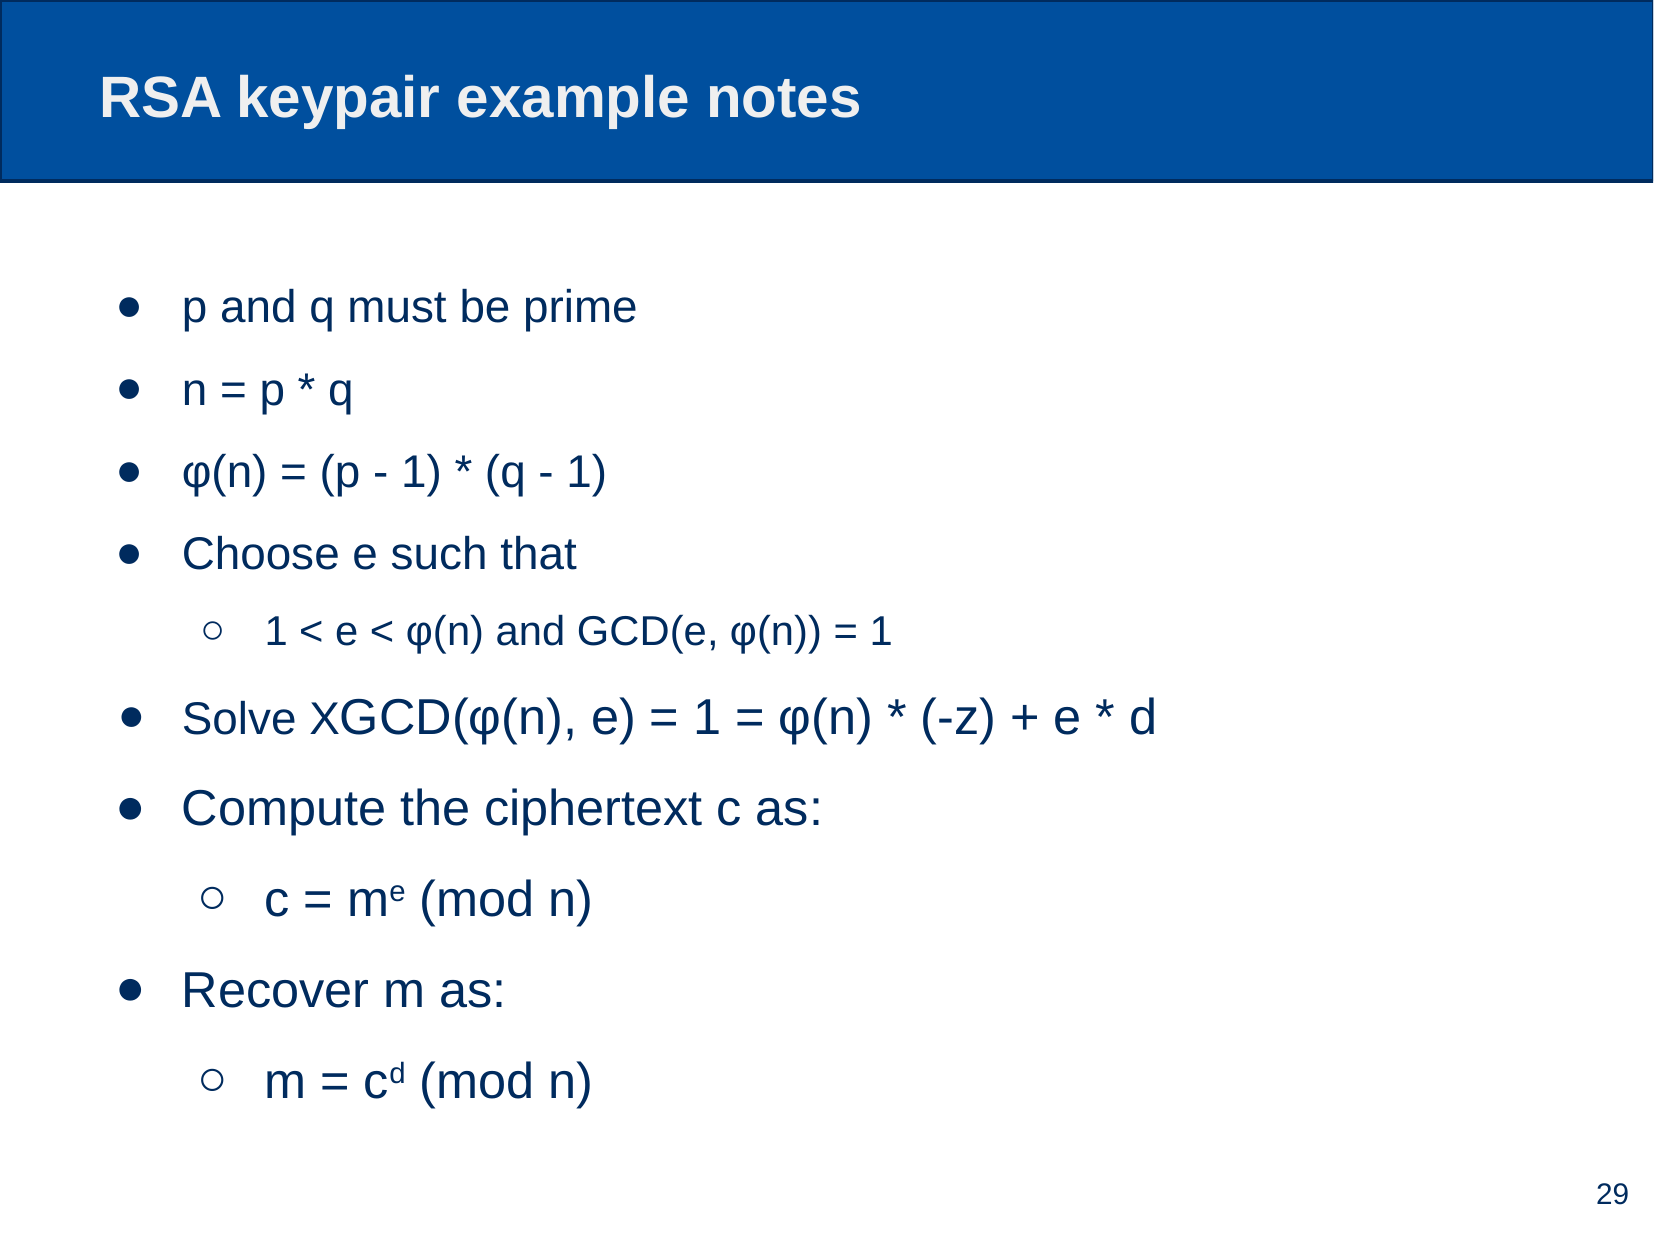

# RSA keypair example notes
p and q must be prime
n = p * q
φ(n) = (p - 1) * (q - 1)
Choose e such that
1 < e < φ(n) and GCD(e, φ(n)) = 1
Solve XGCD(φ(n), e) = 1 = φ(n) * (-z) + e * d
Compute the ciphertext c as:
c = me (mod n)
Recover m as:
m = cd (mod n)
29